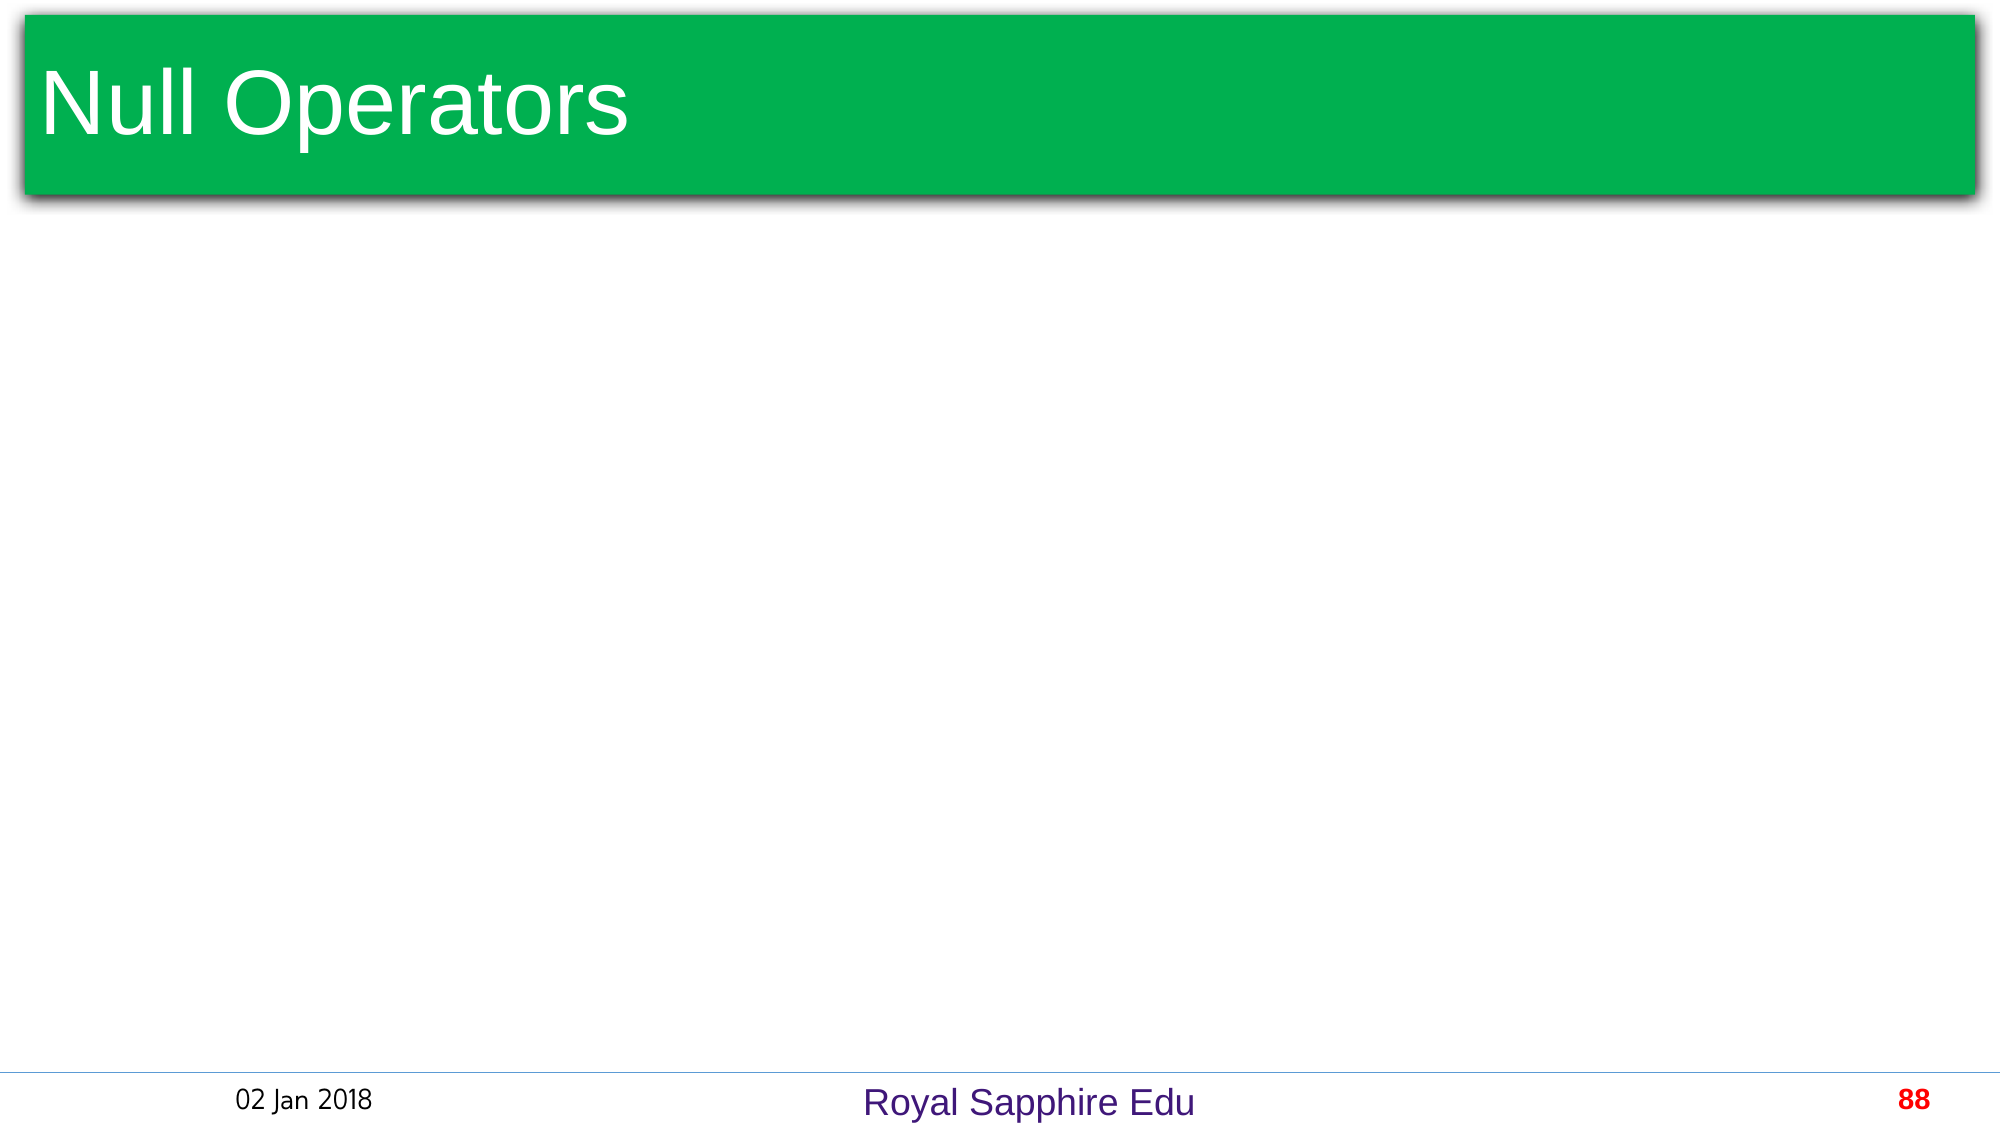

# Null Operators

02 Jan 2018
88